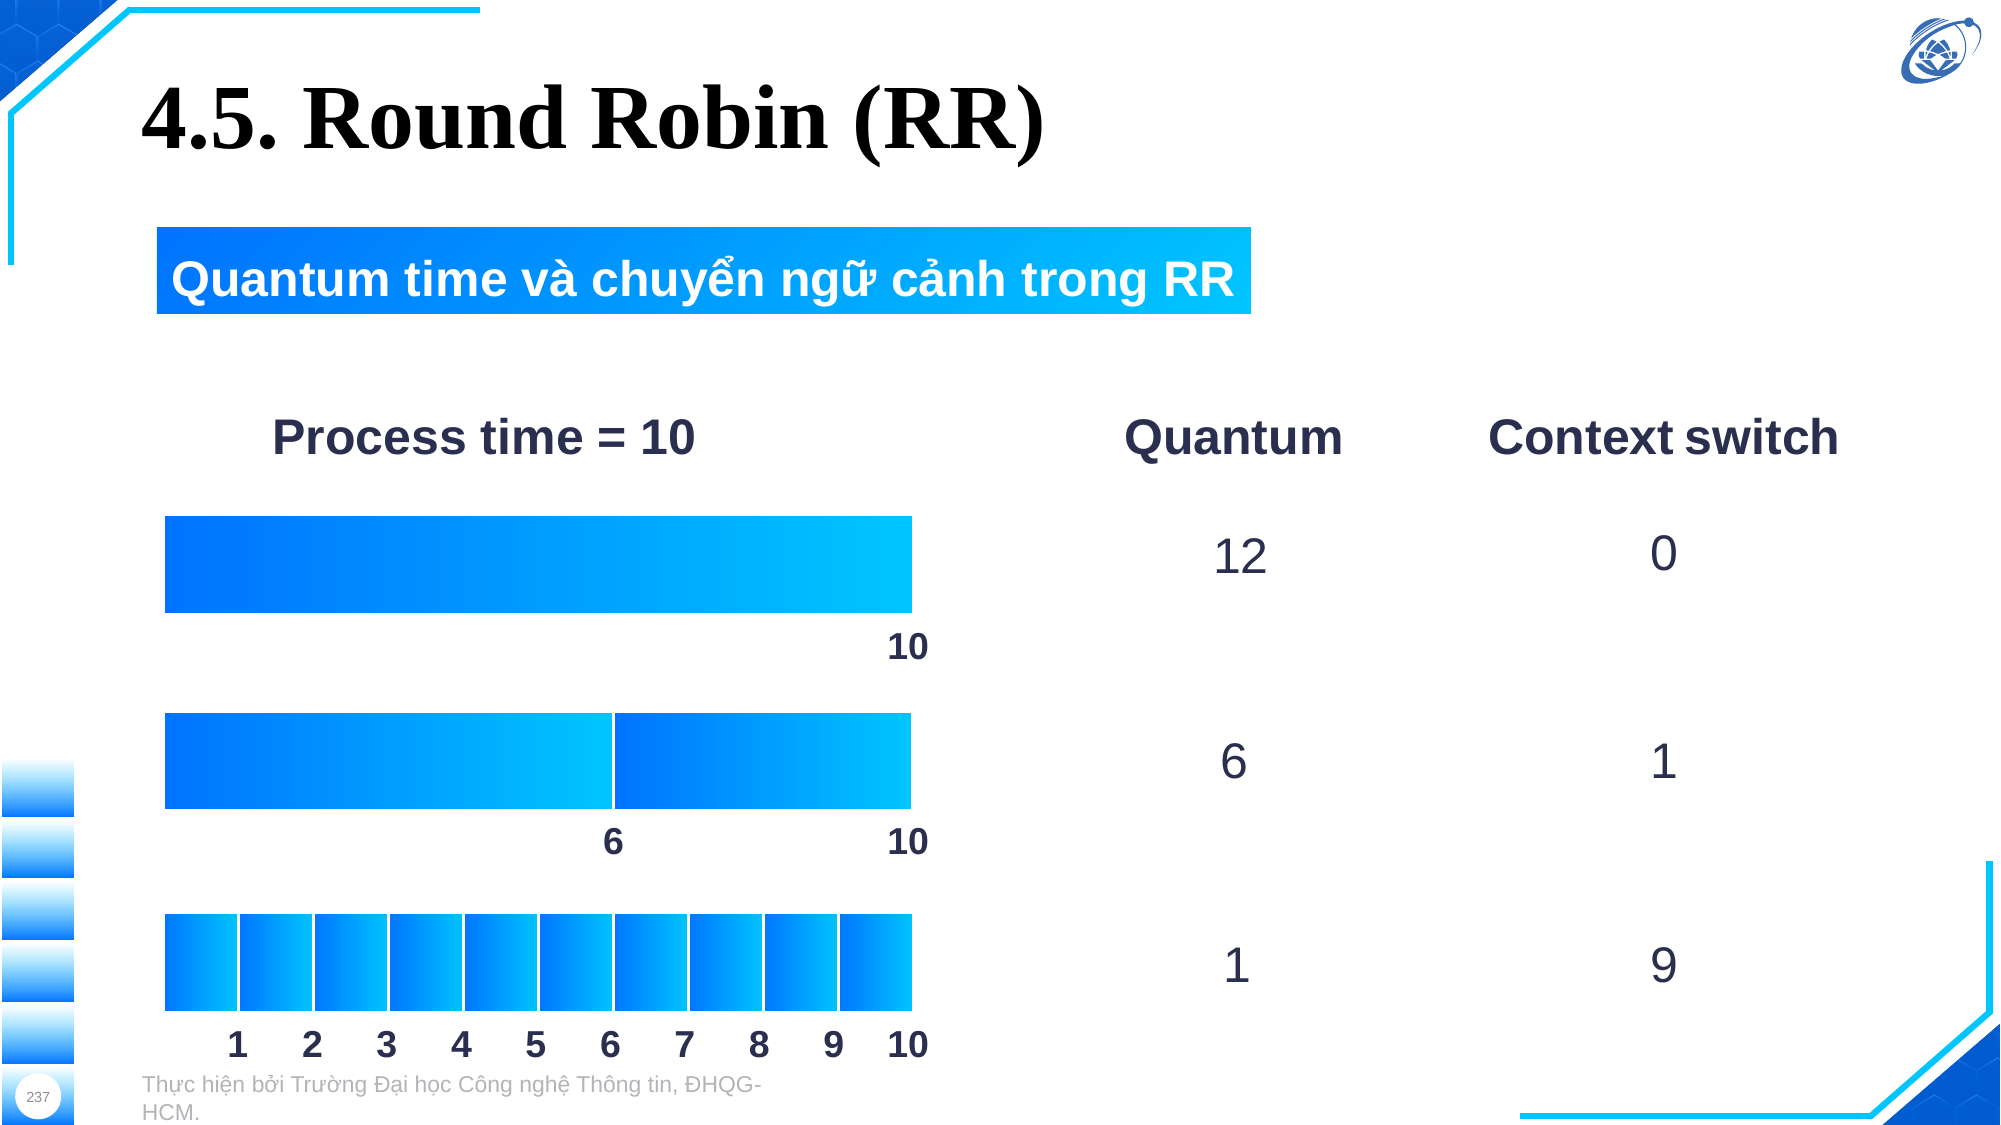

# 4.5. Round Robin (RR)
Quantum time và chuyển ngữ cảnh trong RR
Context switch
Process time = 10
Quantum
0

12

10

6
1
6
10

1
9
1
2
3
4
5
6
7
8
9
10
Thực hiện bởi Trường Đại học Công nghệ Thông tin, ĐHQG-HCM.
237